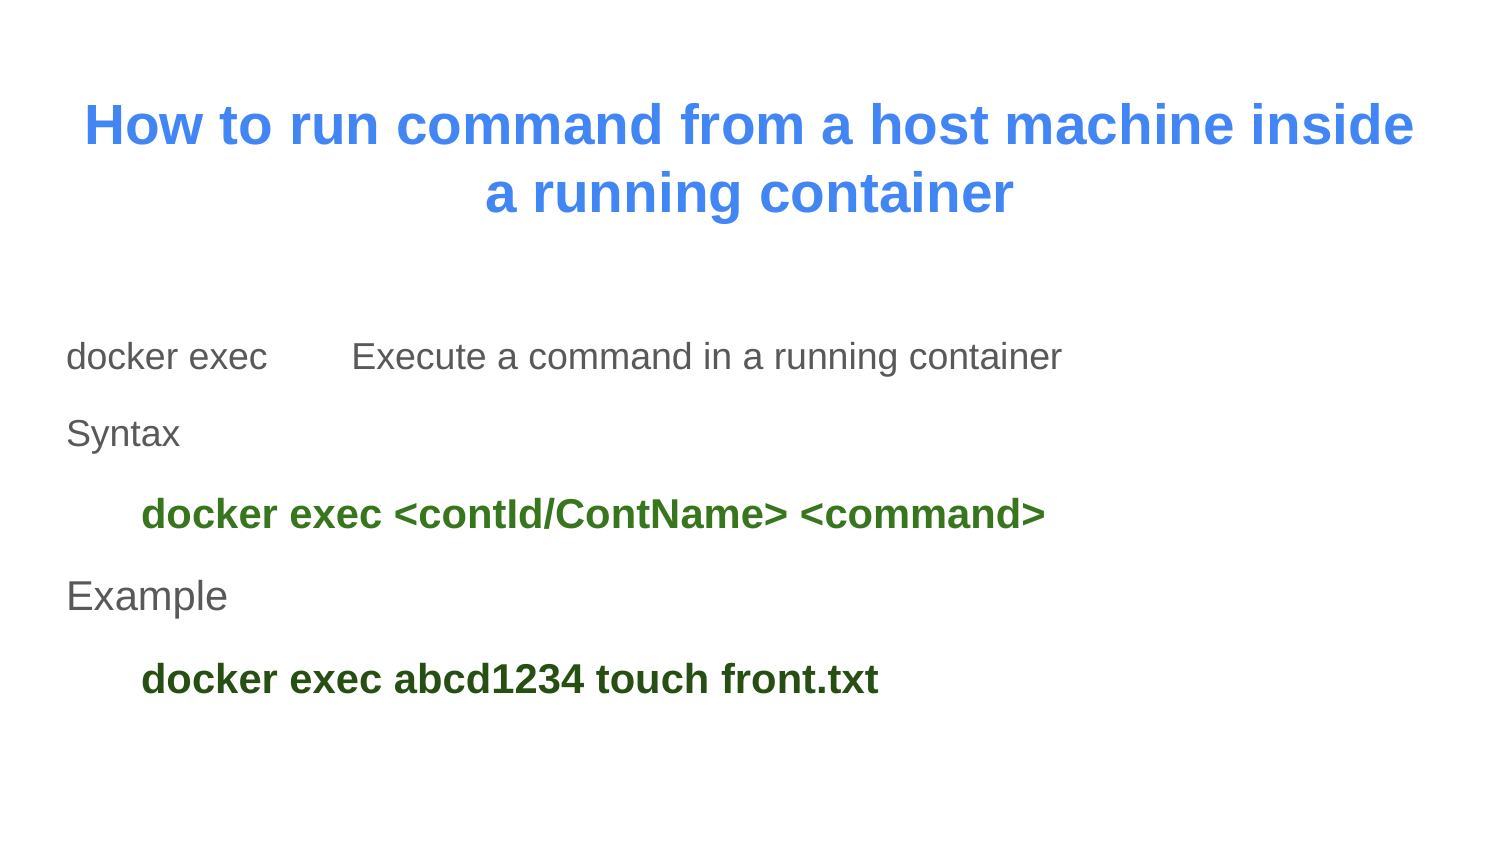

# How to run command from a host machine inside a running container

docker exec        Execute a command in a running container
Syntax
docker exec <contId/ContName> <command>
Example
docker exec abcd1234 touch front.txt